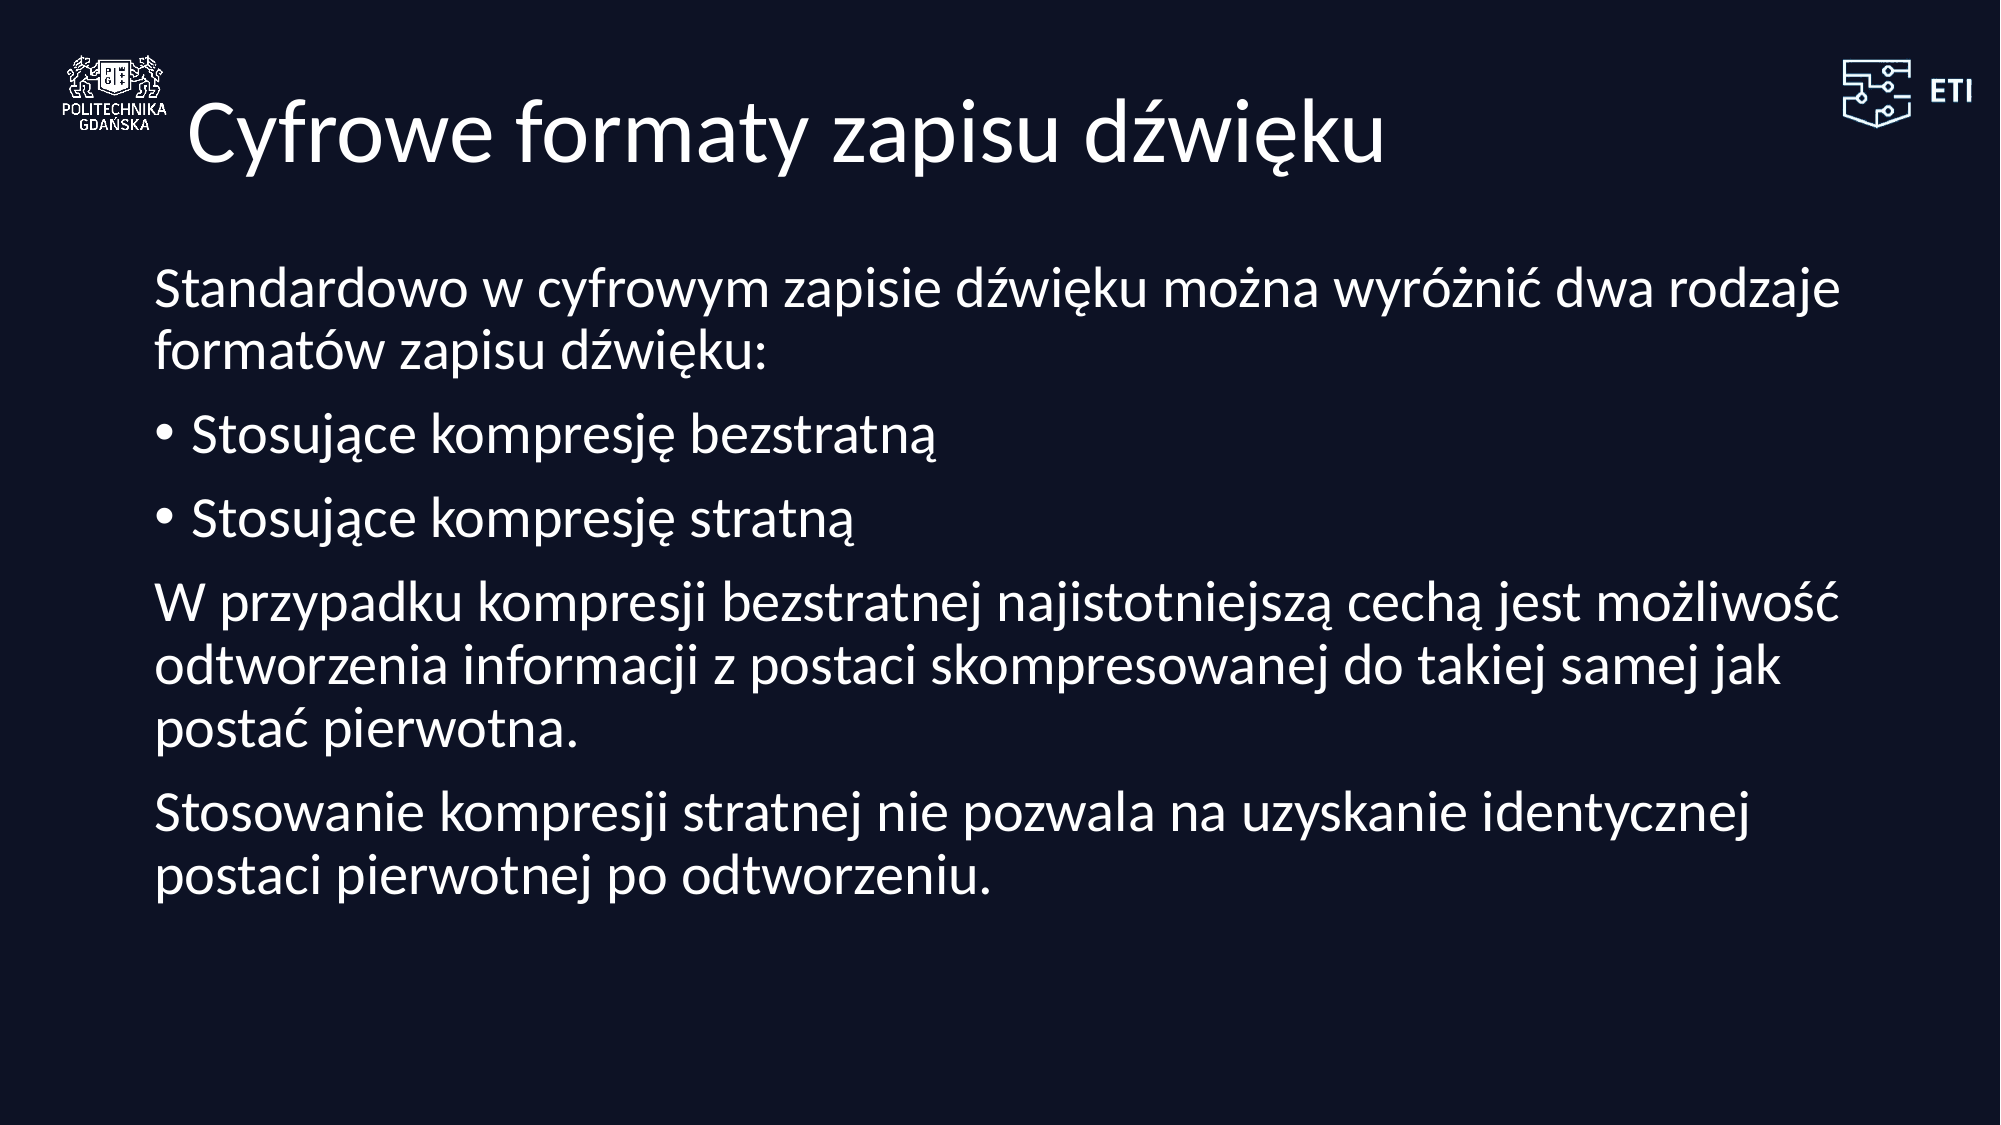

# Cyfrowe formaty zapisu dźwięku
Standardowo w cyfrowym zapisie dźwięku można wyróżnić dwa rodzaje formatów zapisu dźwięku:
Stosujące kompresję bezstratną
Stosujące kompresję stratną
W przypadku kompresji bezstratnej najistotniejszą cechą jest możliwość odtworzenia informacji z postaci skompresowanej do takiej samej jak postać pierwotna.
Stosowanie kompresji stratnej nie pozwala na uzyskanie identycznej postaci pierwotnej po odtworzeniu.